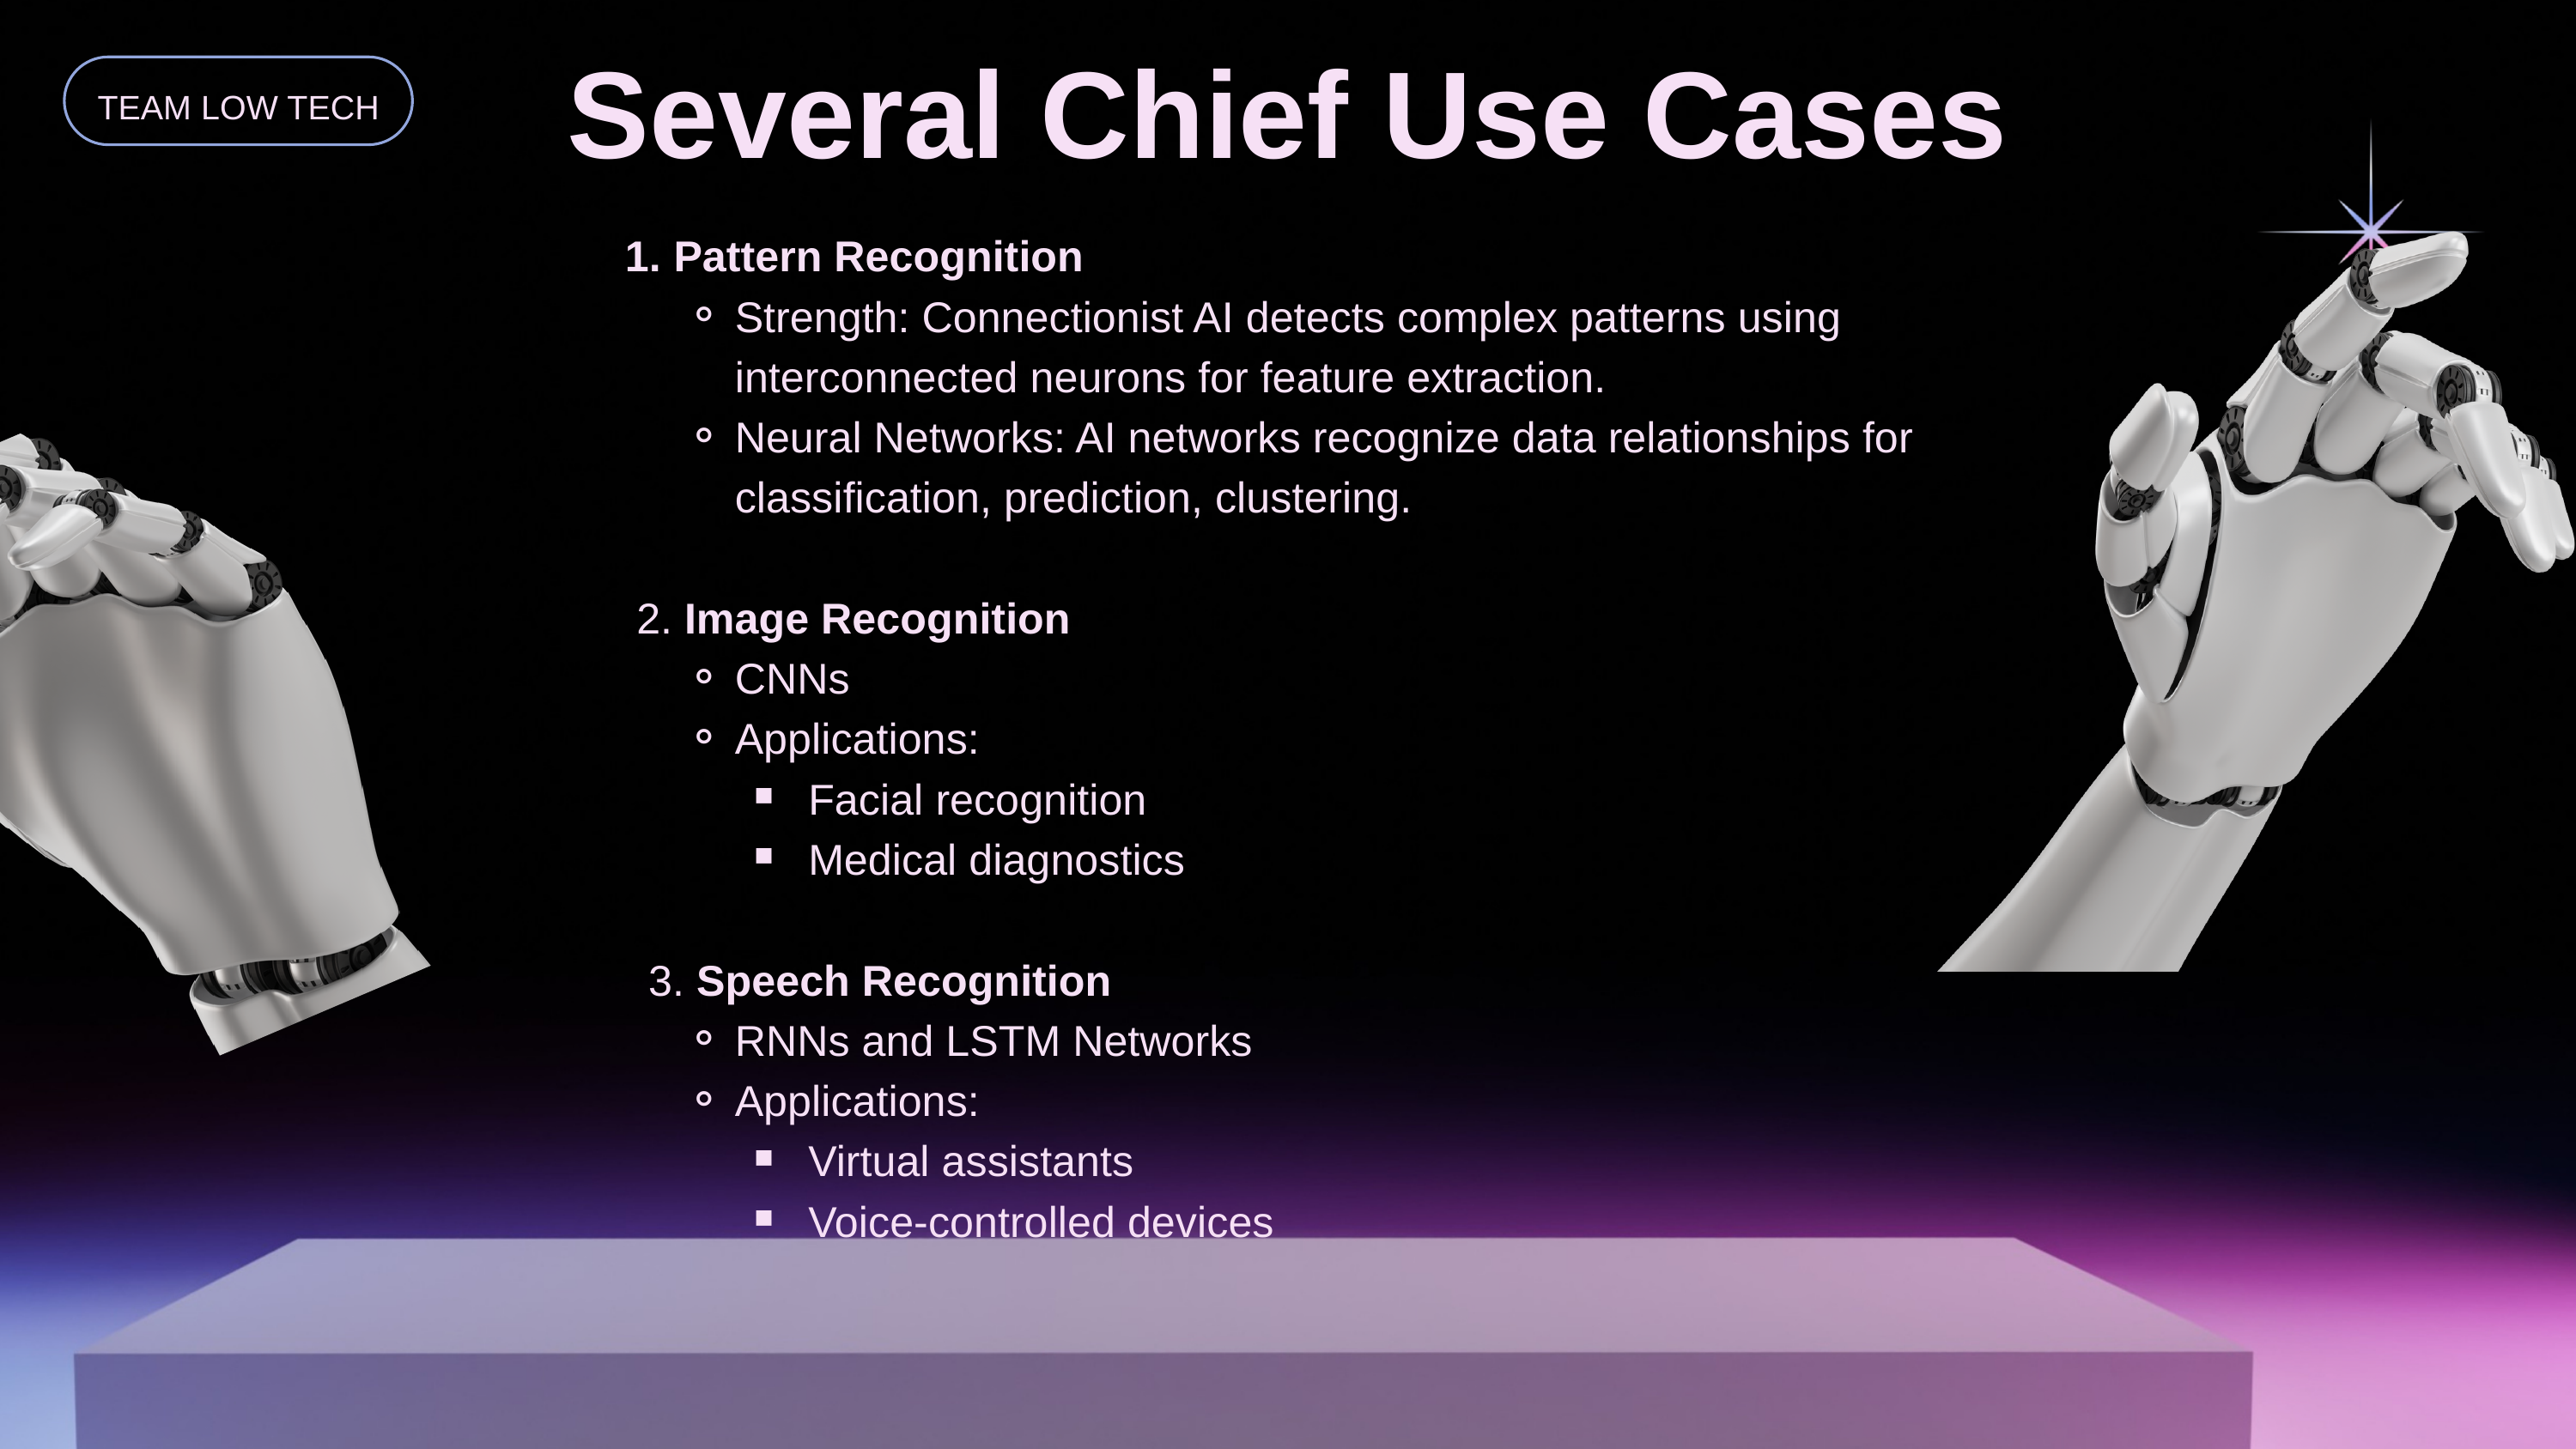

TEAM LOW TECH
Several Chief Use Cases

 Pattern Recognition
Strength: Connectionist AI detects complex patterns using interconnected neurons for feature extraction.
Neural Networks: AI networks recognize data relationships for classification, prediction, clustering.

    2. Image Recognition
CNNs
Applications:
Facial recognition
Medical diagnostics

     3. Speech Recognition
RNNs and LSTM Networks
Applications:
Virtual assistants
Voice-controlled devices